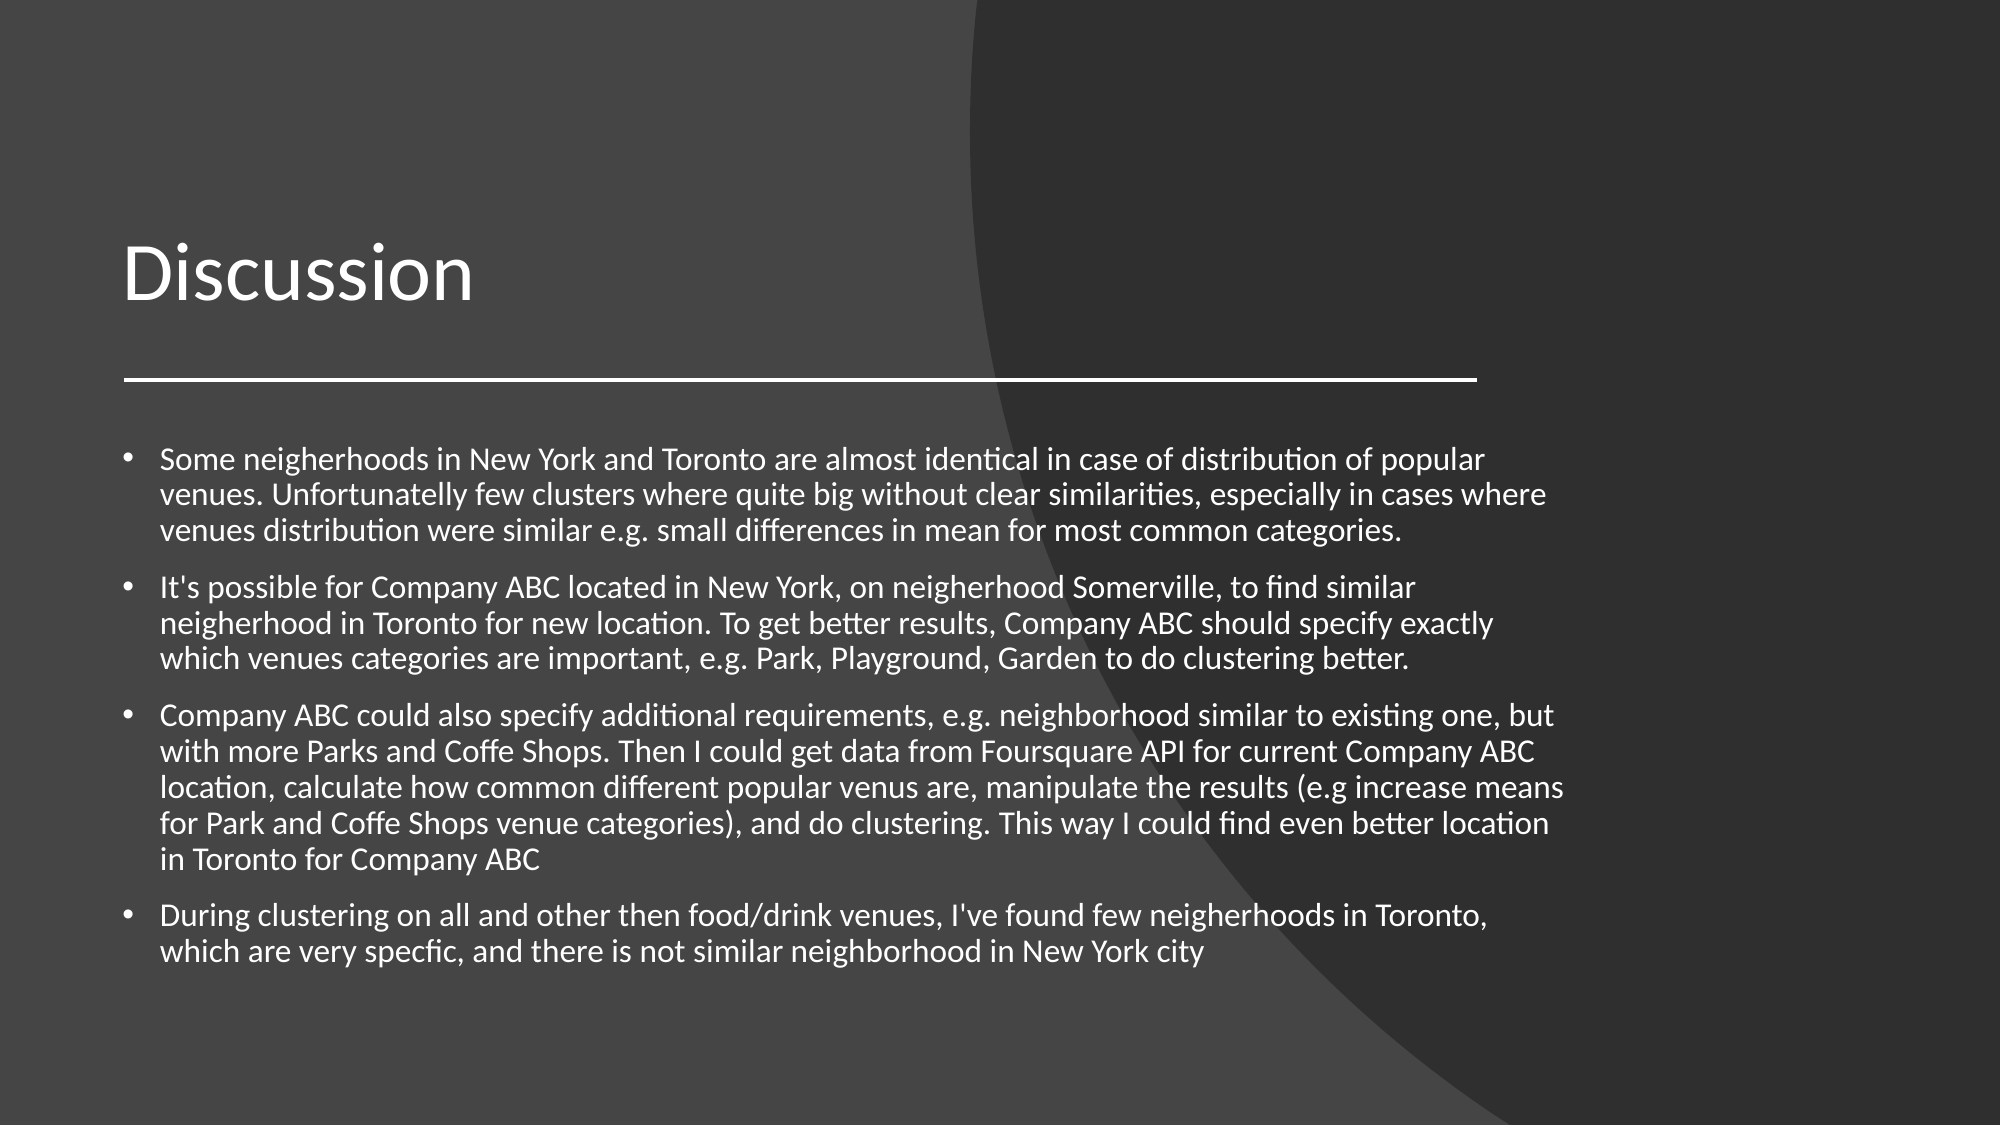

# Discussion
Some neigherhoods in New York and Toronto are almost identical in case of distribution of popular venues. Unfortunatelly few clusters where quite big without clear similarities, especially in cases where venues distribution were similar e.g. small differences in mean for most common categories.
It's possible for Company ABC located in New York, on neigherhood Somerville, to find similar neigherhood in Toronto for new location. To get better results, Company ABC should specify exactly which venues categories are important, e.g. Park, Playground, Garden to do clustering better.
Company ABC could also specify additional requirements, e.g. neighborhood similar to existing one, but with more Parks and Coffe Shops. Then I could get data from Foursquare API for current Company ABC location, calculate how common different popular venus are, manipulate the results (e.g increase means for Park and Coffe Shops venue categories), and do clustering. This way I could find even better location in Toronto for Company ABC
During clustering on all and other then food/drink venues, I've found few neigherhoods in Toronto, which are very specfic, and there is not similar neighborhood in New York city